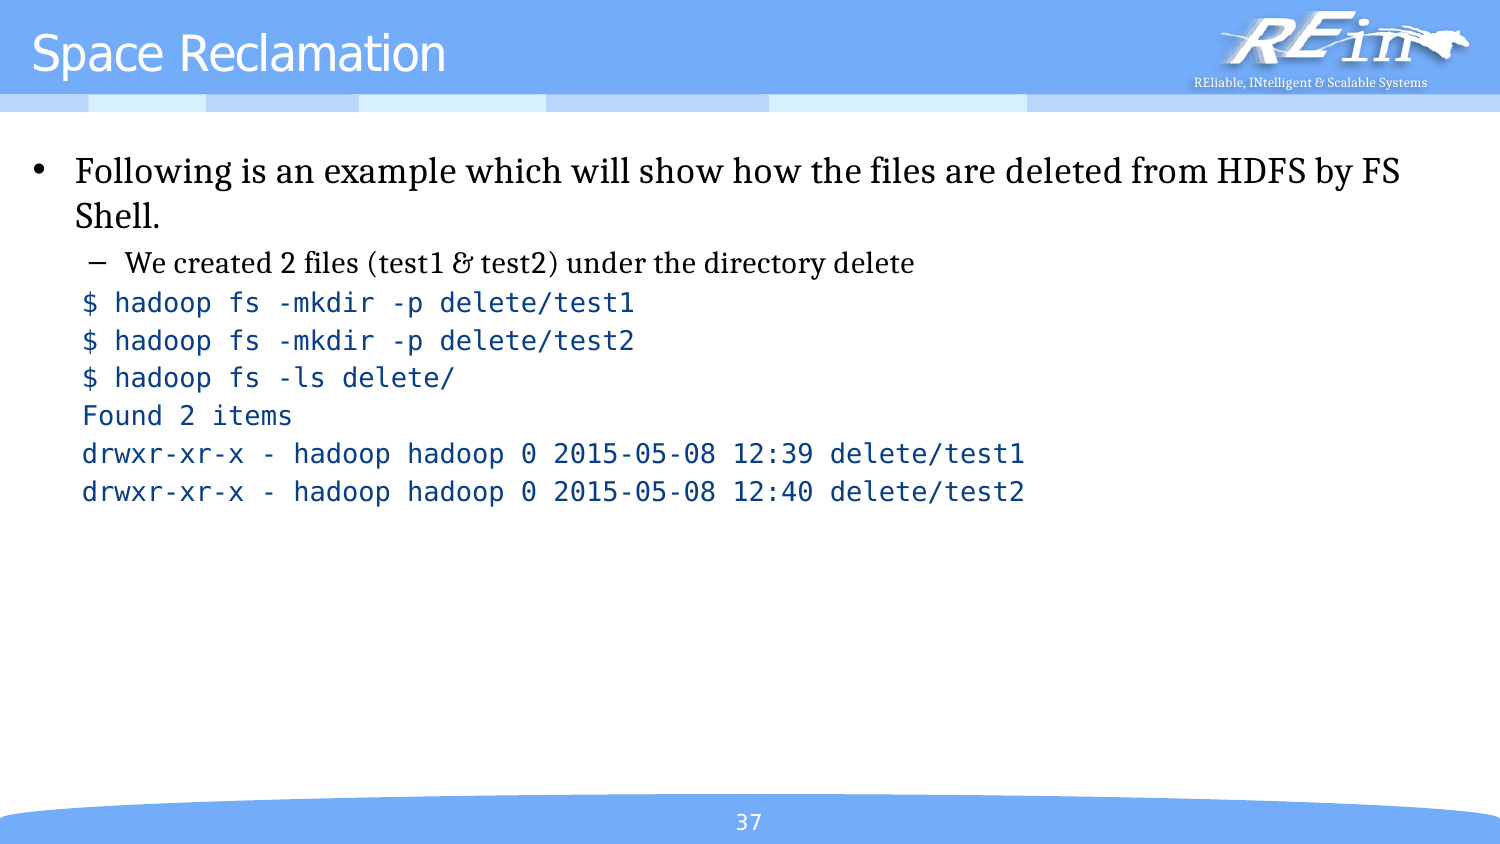

# Space Reclamation
Following is an example which will show how the files are deleted from HDFS by FS Shell.
We created 2 files (test1 & test2) under the directory delete
$ hadoop fs -mkdir -p delete/test1
$ hadoop fs -mkdir -p delete/test2
$ hadoop fs -ls delete/
Found 2 items
drwxr-xr-x - hadoop hadoop 0 2015-05-08 12:39 delete/test1
drwxr-xr-x - hadoop hadoop 0 2015-05-08 12:40 delete/test2

37